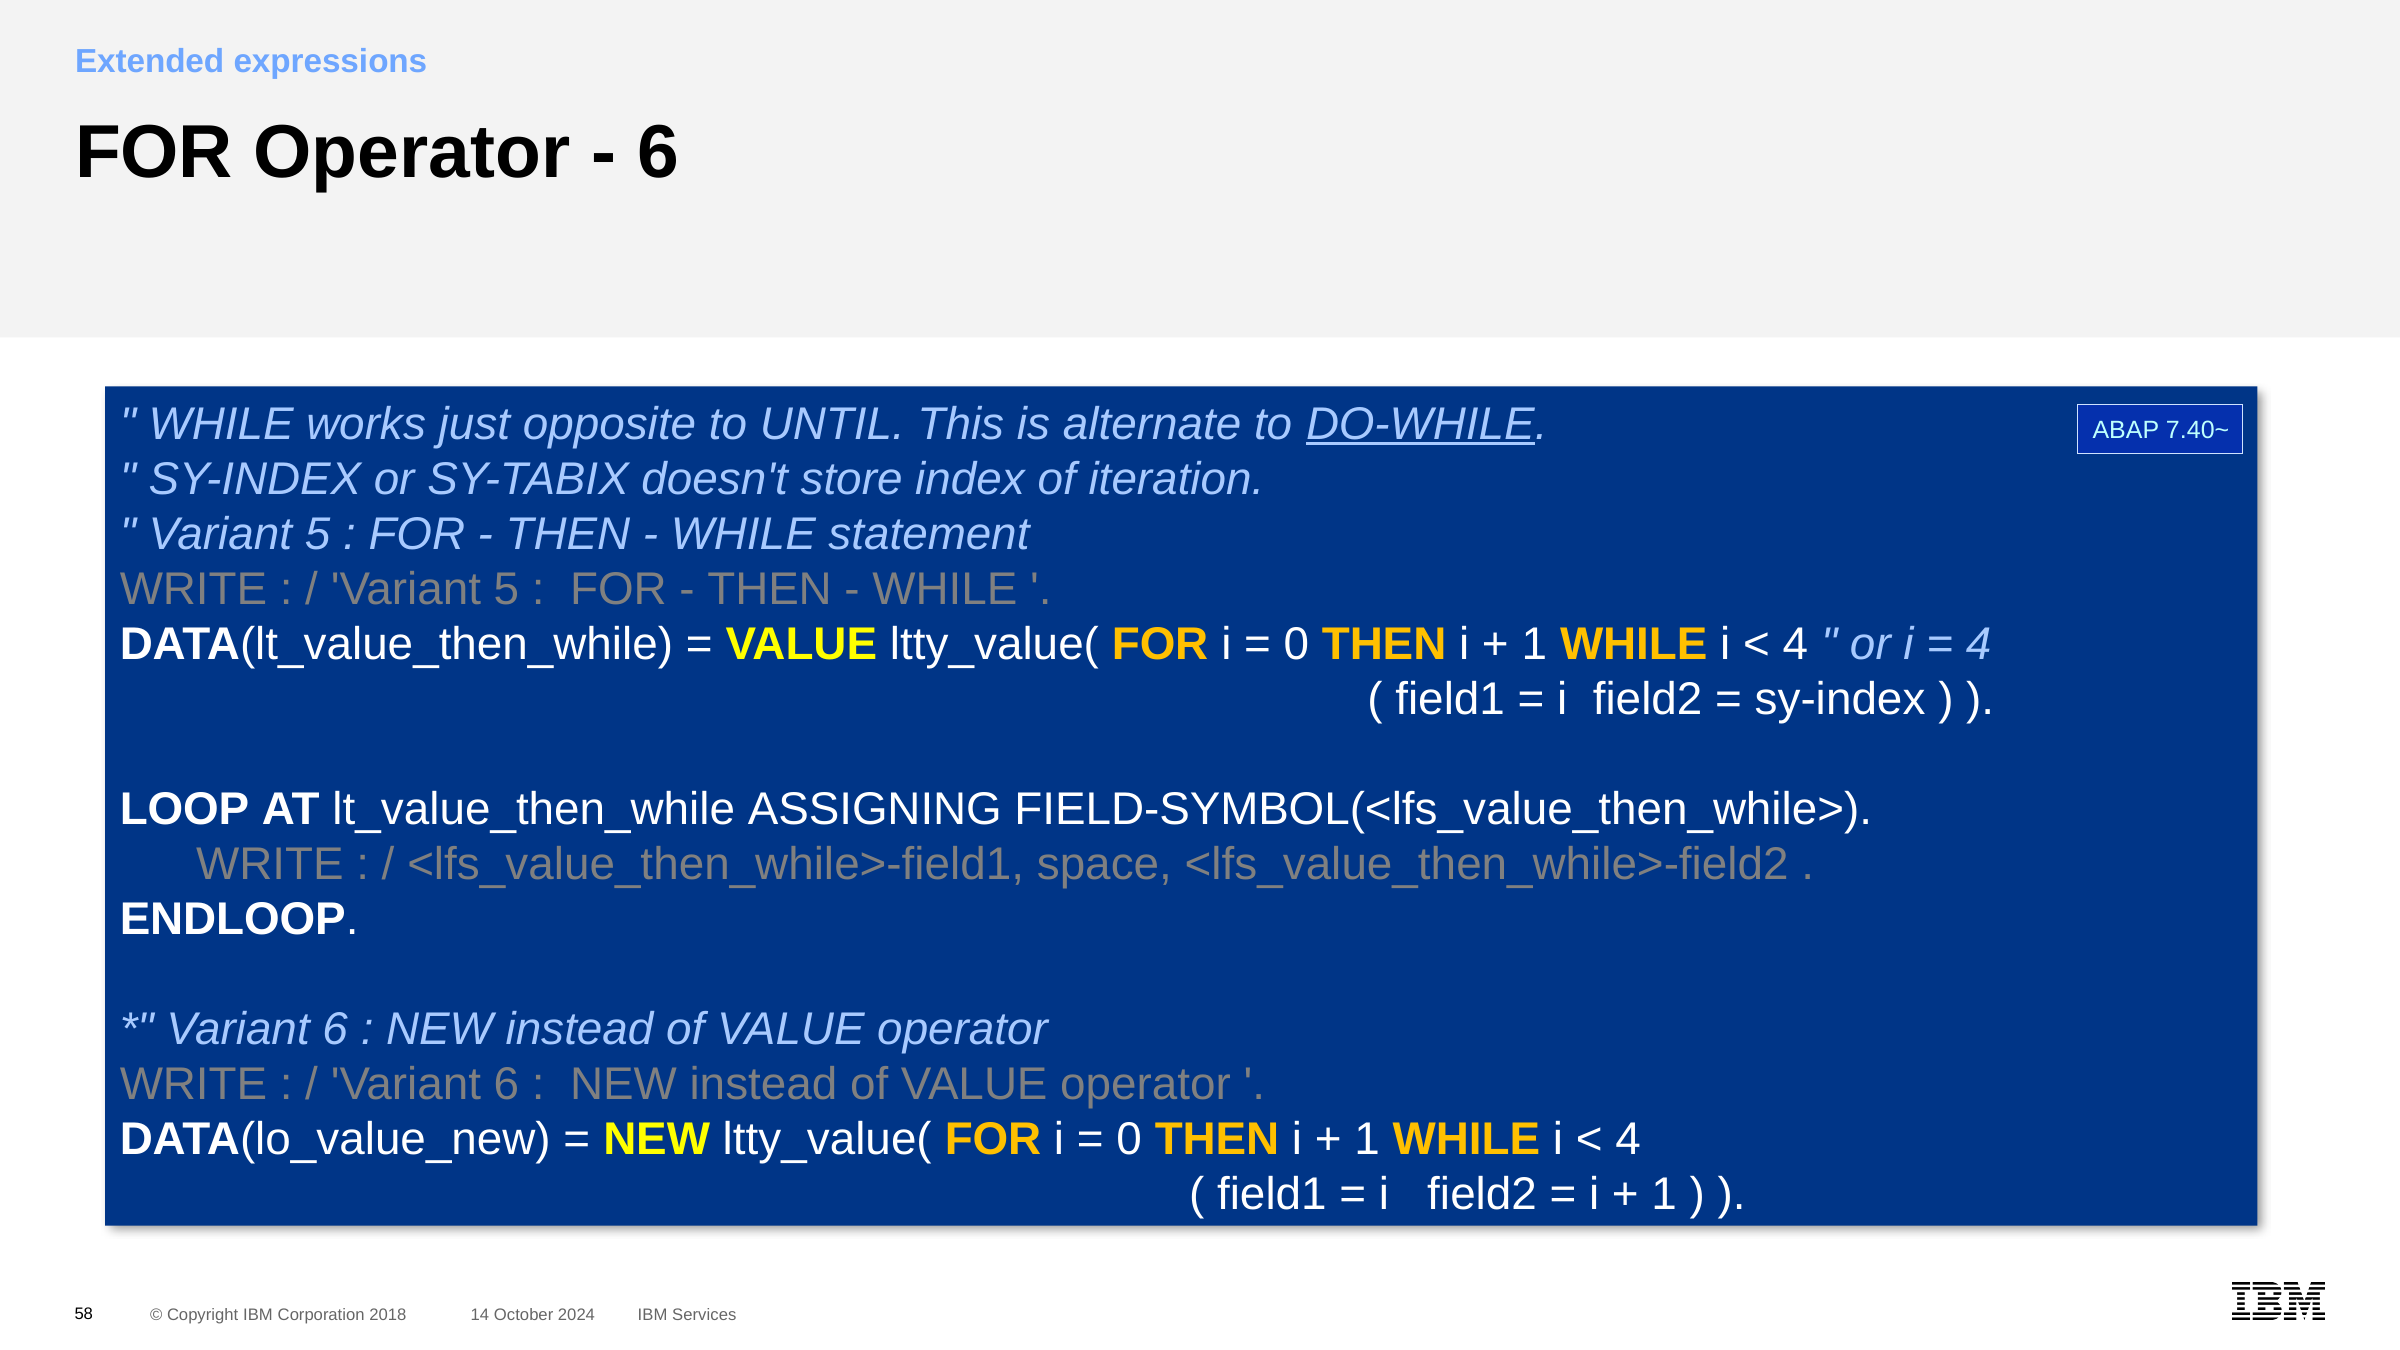

Extended expressions

# FOR Operator - 6
" WHILE works just opposite to UNTIL. This is alternate to DO-WHILE. 
" SY-INDEX or SY-TABIX doesn't store index of iteration.
" Variant 5 : FOR - THEN - WHILE statement
WRITE : / 'Variant 5 :  FOR - THEN - WHILE '.
DATA(lt_value_then_while) = VALUE ltty_value( FOR i = 0 THEN i + 1 WHILE i < 4 " or i = 4
                                                                                                  ( field1 = i  field2 = sy-index ) ).
LOOP AT lt_value_then_while ASSIGNING FIELD-SYMBOL(<lfs_value_then_while>).
      WRITE : / <lfs_value_then_while>-field1, space, <lfs_value_then_while>-field2 .
ENDLOOP.
*" Variant 6 : NEW instead of VALUE operator
WRITE : / 'Variant 6 :  NEW instead of VALUE operator '.
DATA(lo_value_new) = NEW ltty_value( FOR i = 0 THEN i + 1 WHILE i < 4
                                                                                    ( field1 = i   field2 = i + 1 ) ).
ABAP 7.40~